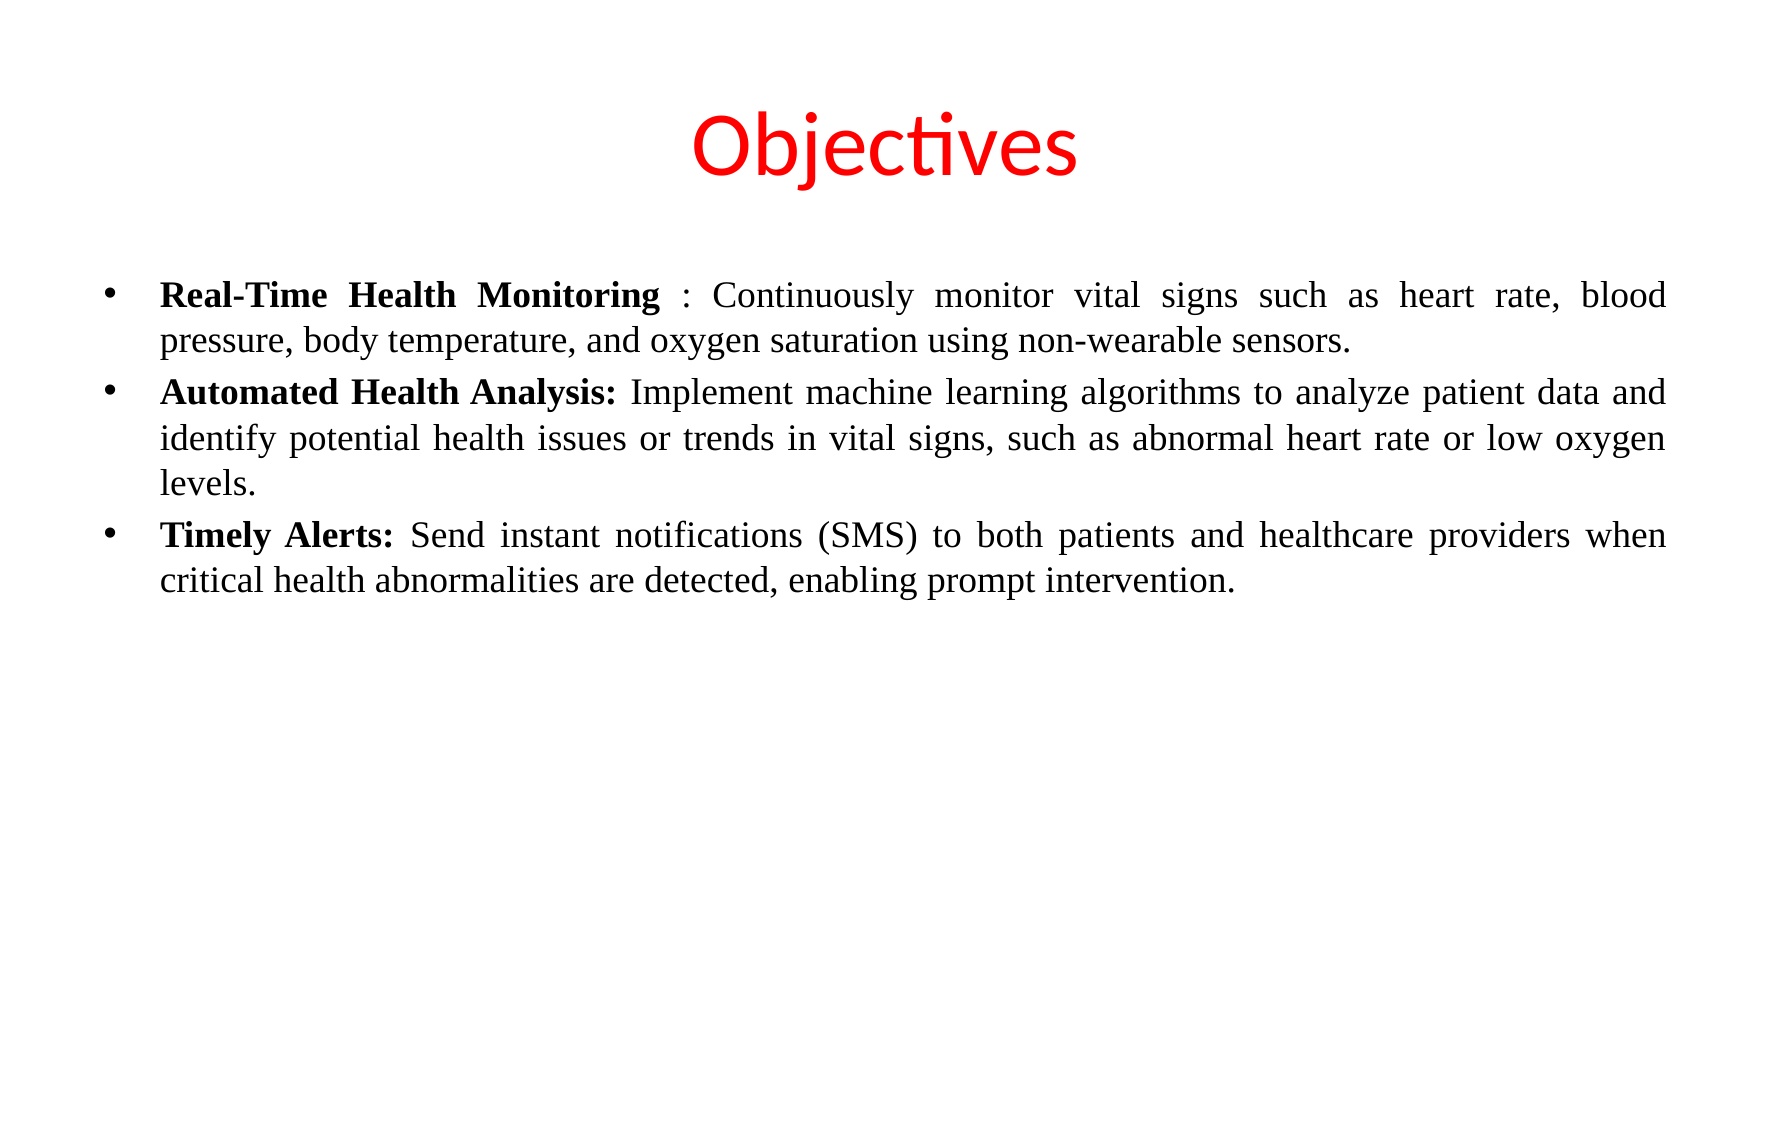

# Objectives
Real-Time Health Monitoring : Continuously monitor vital signs such as heart rate, blood pressure, body temperature, and oxygen saturation using non-wearable sensors.
Automated Health Analysis: Implement machine learning algorithms to analyze patient data and identify potential health issues or trends in vital signs, such as abnormal heart rate or low oxygen levels.
Timely Alerts: Send instant notifications (SMS) to both patients and healthcare providers when critical health abnormalities are detected, enabling prompt intervention.